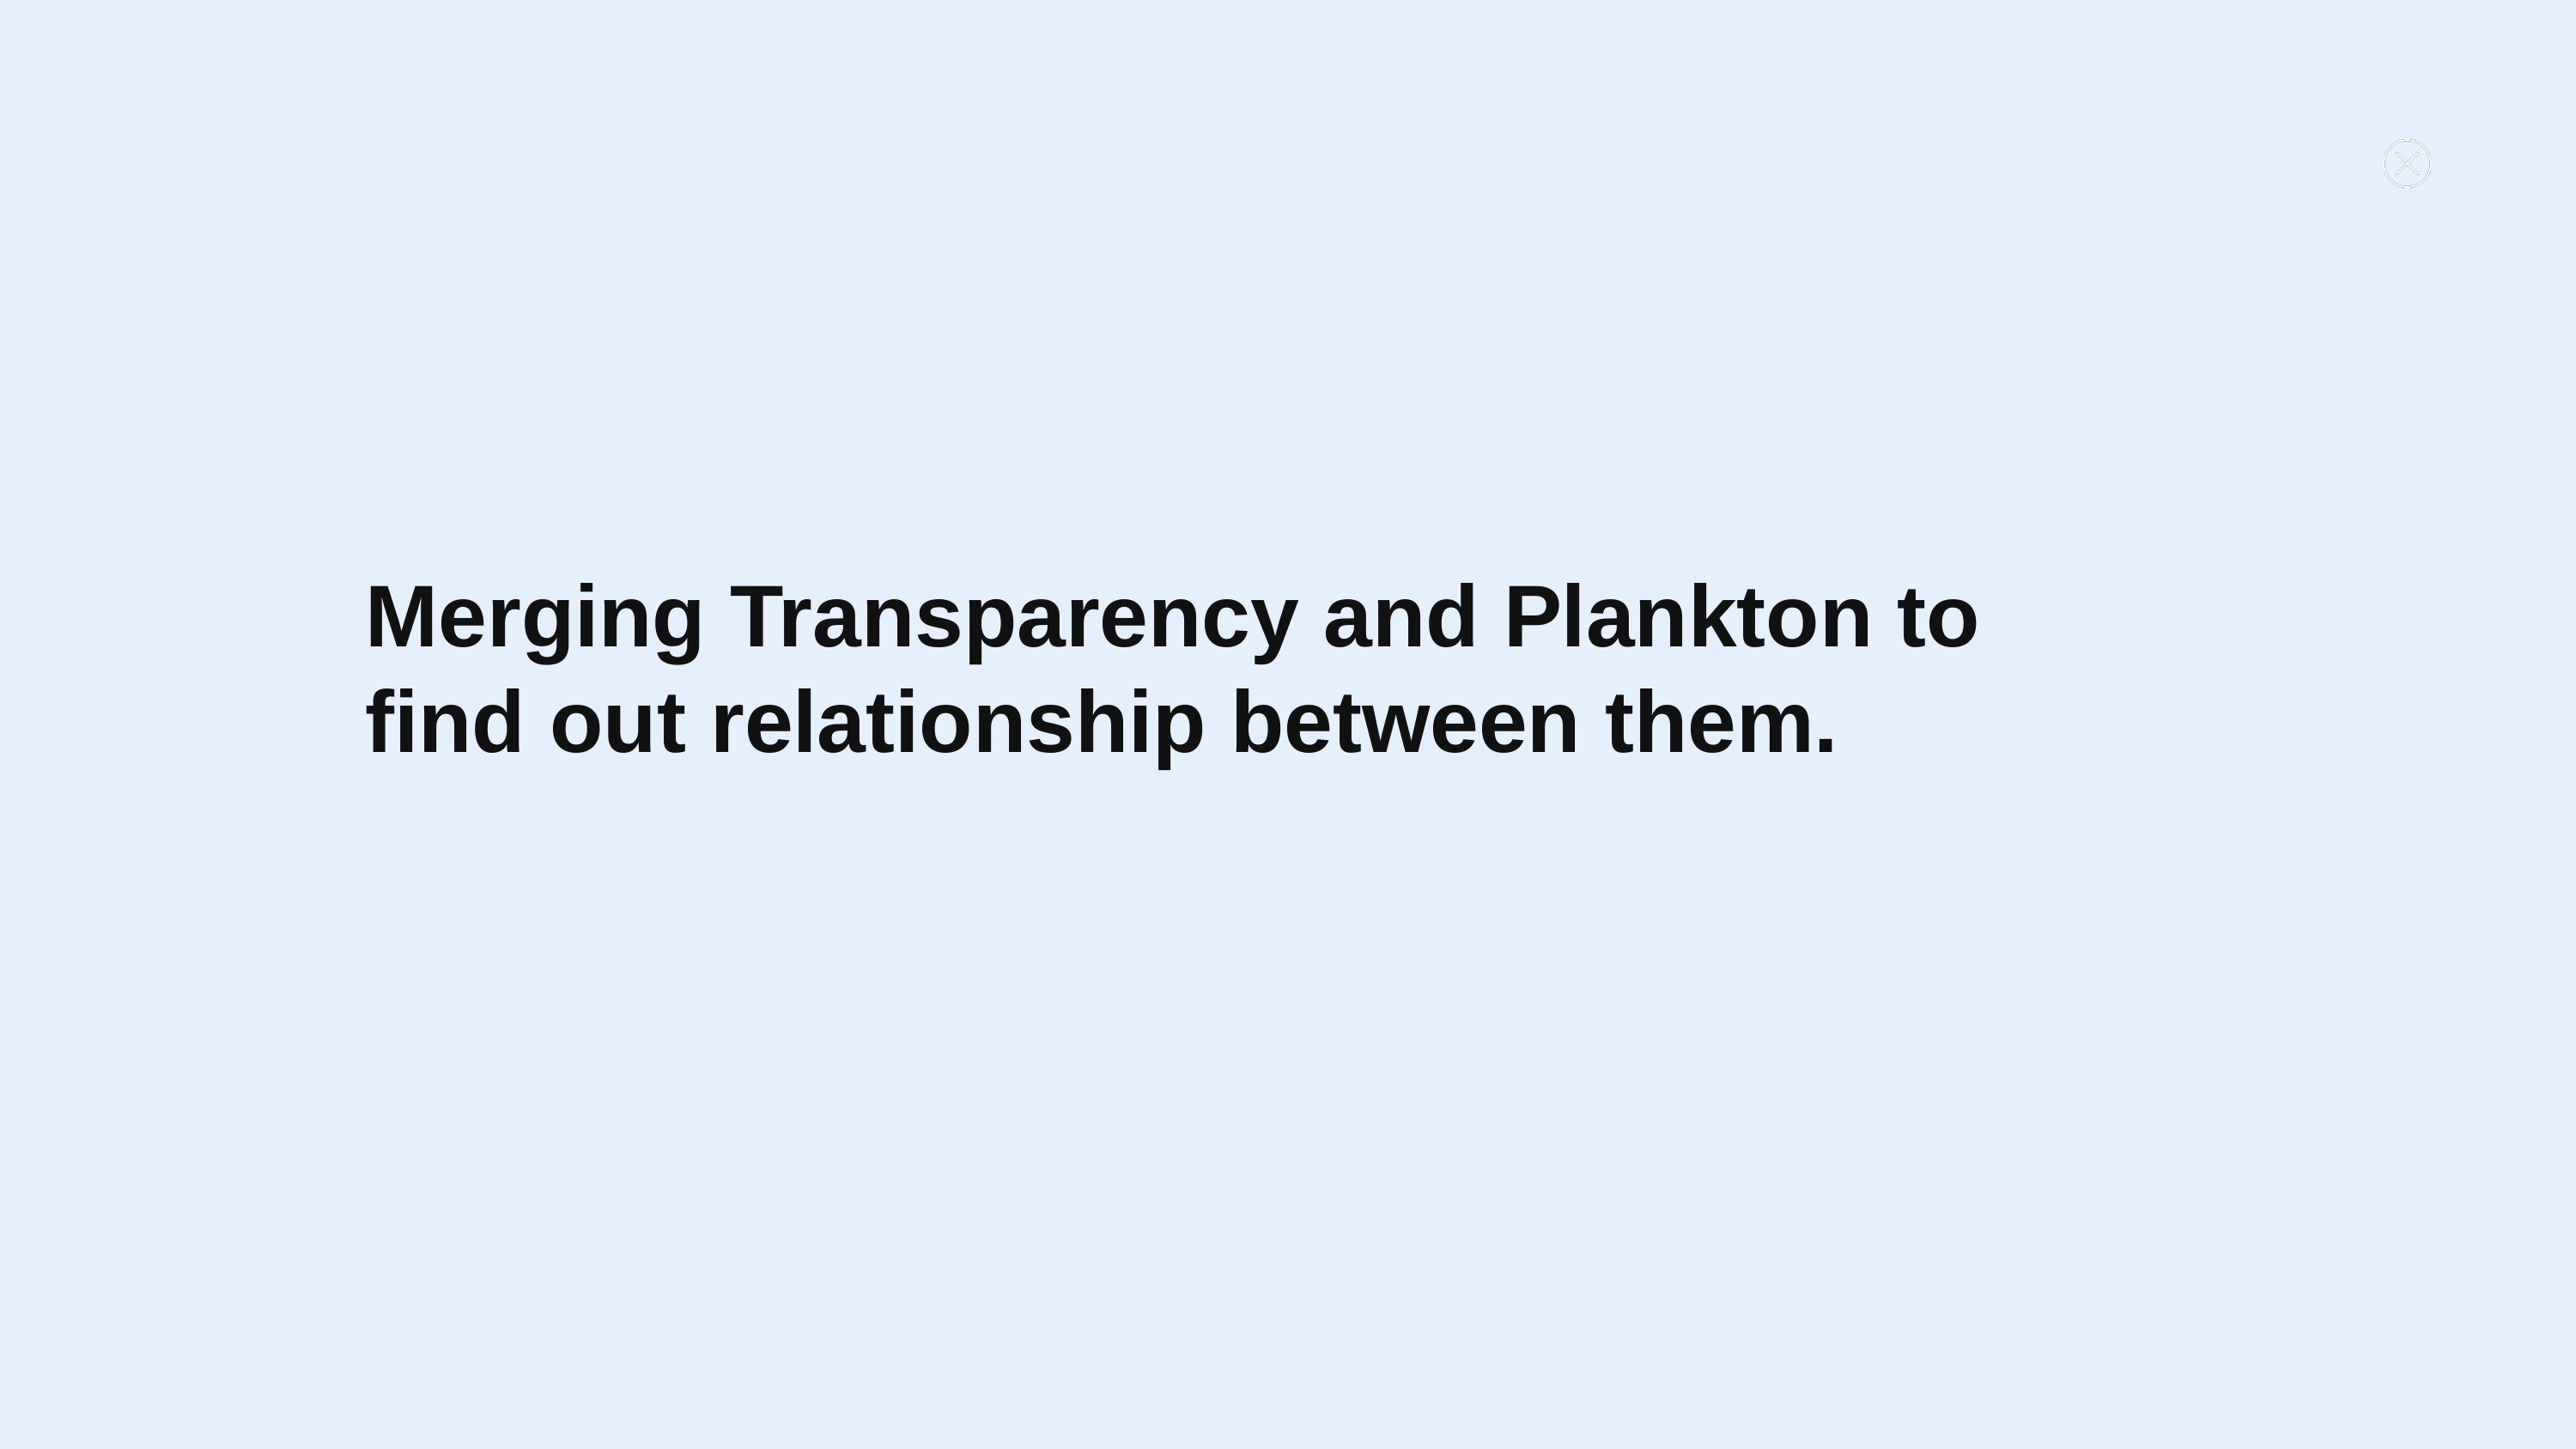

Merging Transparency and Plankton to find out relationship between them.